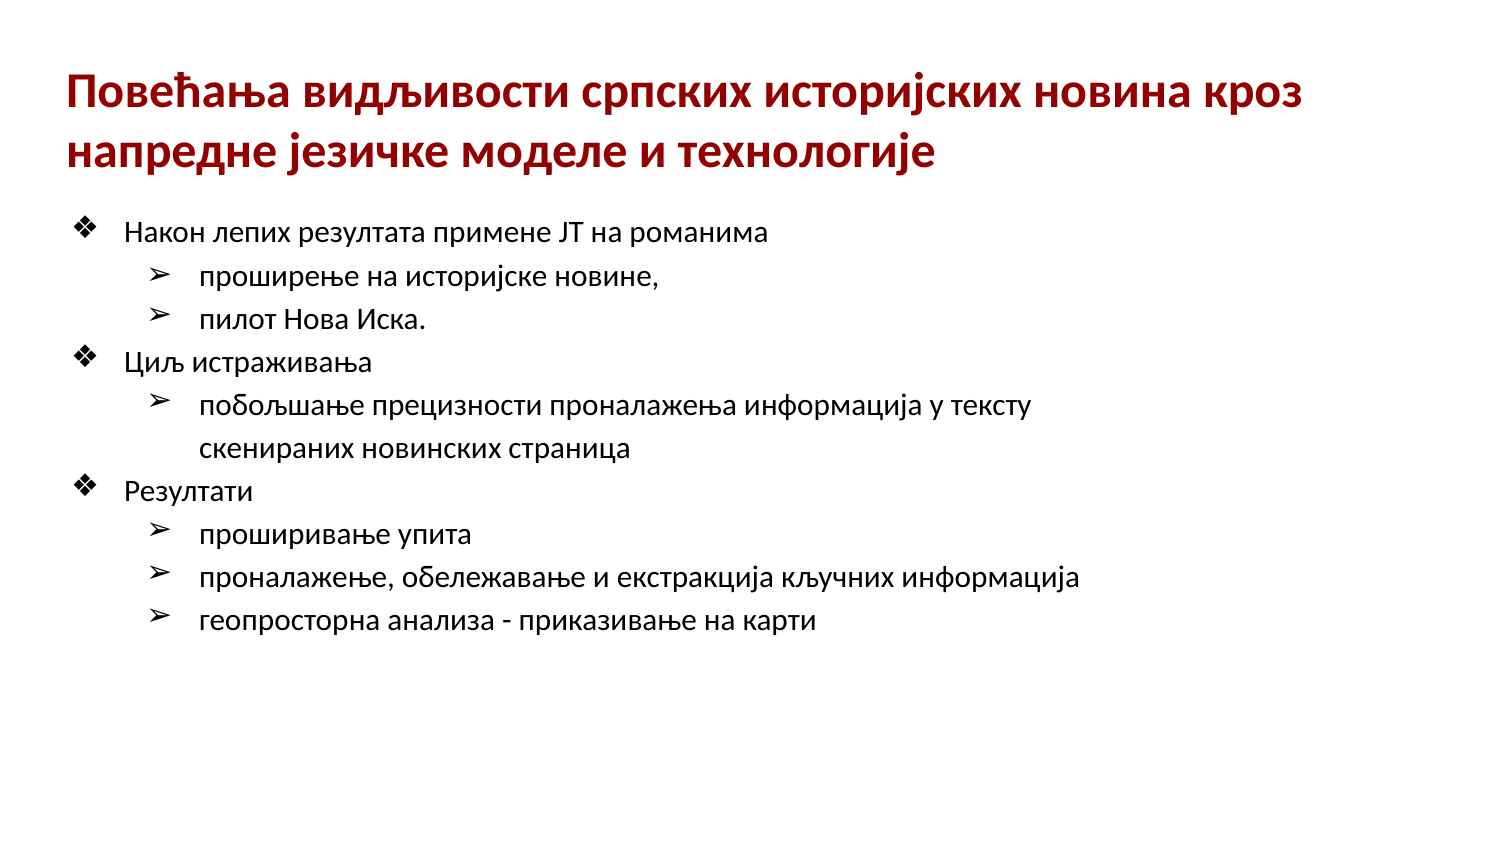

# Повећања видљивости српских историјских новина кроз напредне језичке моделе и технологије
Након лепих резултата примене ЈТ на романима
проширење на историјске новине,
пилот Нова Иска.
Циљ истраживања
побољшање прецизности проналажења информација у тексту скенираних новинских страница
Резултати
проширивање упита
проналажење, обележавање и екстракција кључних информација
геопросторна анализа - приказивање на карти